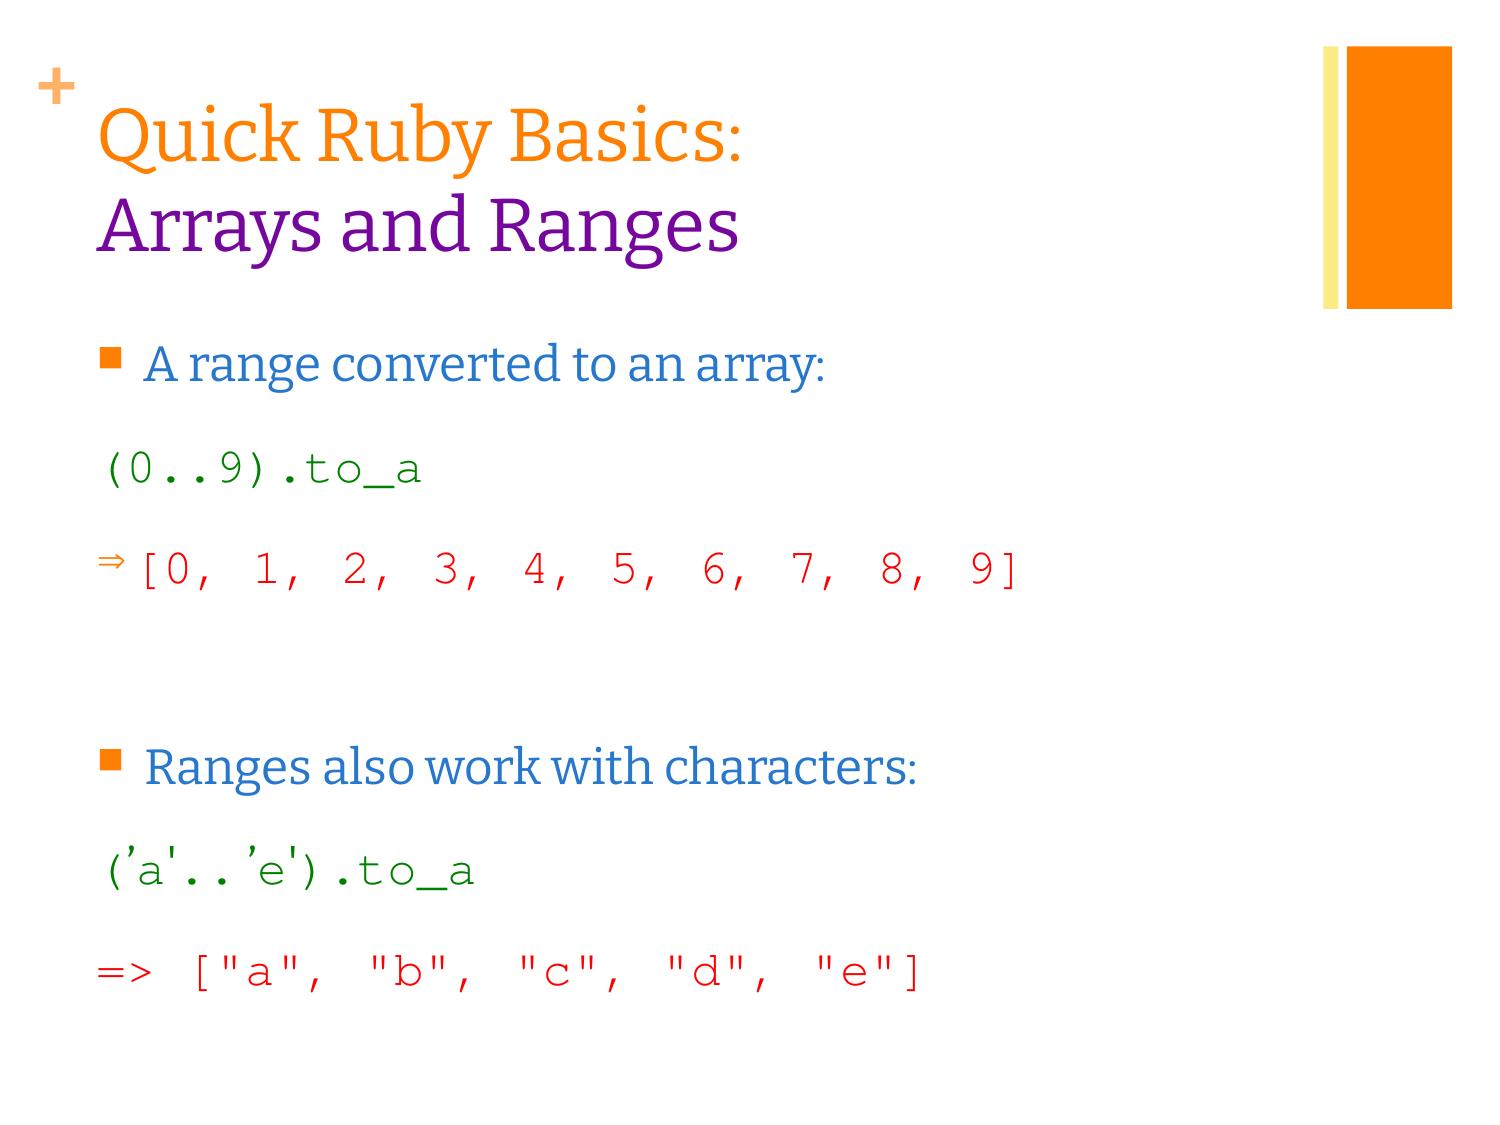

# Quick Ruby Basics: Arrays and Ranges
 A range converted to an array:
(0..9).to_a
[0, 1, 2, 3, 4, 5, 6, 7, 8, 9]

  Ranges also work with characters:
(’a'.. ’e').to_a
=> ["a", "b", "c", "d", "e"]